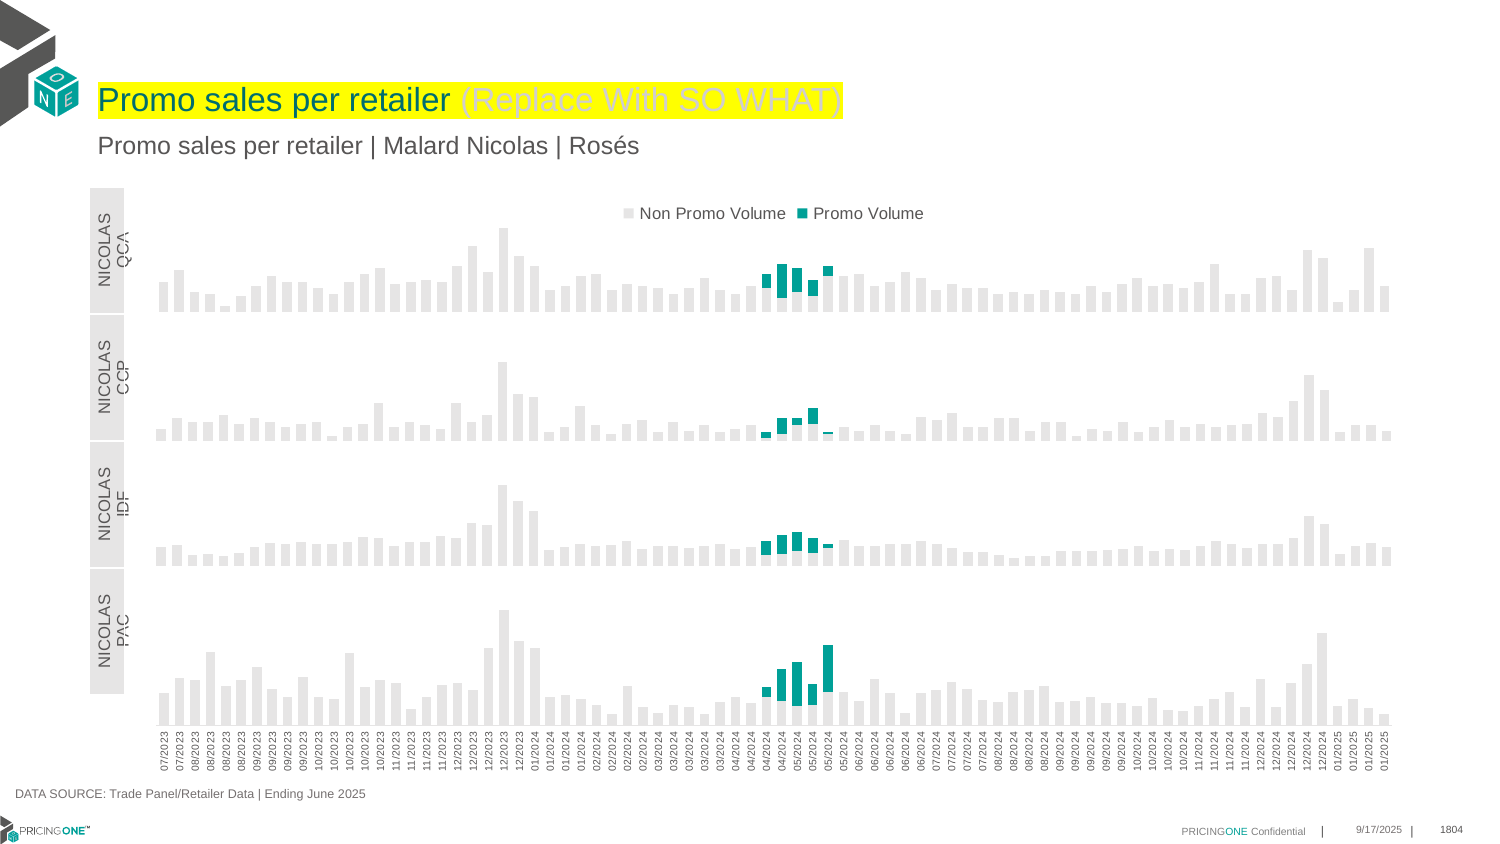

# Promo sales per retailer (Replace With SO WHAT)
Promo sales per retailer | Malard Nicolas | Rosés
| NICOLAS QCA |
| --- |
| NICOLAS CCP |
| NICOLAS IDF |
| NICOLAS PAC |

### Chart

| Category | Non Promo Volume | Promo Volume |
|---|---|---|
| 45130 | 15.0 | 0.0 |
| 45137 | 21.0 | 0.0 |
| 45144 | 10.0 | 0.0 |
| 45151 | 9.0 | 0.0 |
| 45158 | 3.0 | 0.0 |
| 45165 | 8.0 | 0.0 |
| 45172 | 13.0 | 0.0 |
| 45179 | 18.0 | 0.0 |
| 45186 | 15.0 | 0.0 |
| 45193 | 15.0 | 0.0 |
| 45200 | 12.0 | 0.0 |
| 45207 | 9.0 | 0.0 |
| 45214 | 15.0 | 0.0 |
| 45221 | 19.0 | 0.0 |
| 45228 | 22.0 | 0.0 |
| 45235 | 14.0 | 0.0 |
| 45242 | 15.0 | 0.0 |
| 45249 | 16.0 | 0.0 |
| 45256 | 15.0 | 0.0 |
| 45263 | 23.0 | 0.0 |
| 45270 | 33.0 | 0.0 |
| 45277 | 20.0 | 0.0 |
| 45284 | 42.0 | 0.0 |
| 45291 | 28.0 | 0.0 |
| 45298 | 23.0 | 0.0 |
| 45305 | 11.0 | 0.0 |
| 45312 | 13.0 | 0.0 |
| 45319 | 18.0 | 0.0 |
| 45326 | 19.0 | 0.0 |
| 45333 | 11.0 | 0.0 |
| 45340 | 14.0 | 0.0 |
| 45347 | 13.0 | 0.0 |
| 45354 | 12.0 | 0.0 |
| 45361 | 9.0 | 0.0 |
| 45368 | 12.0 | 0.0 |
| 45375 | 17.0 | 0.0 |
| 45382 | 11.0 | 0.0 |
| 45389 | 9.0 | 0.0 |
| 45396 | 13.0 | 0.0 |
| 45403 | 12.0 | 7.0 |
| 45410 | 7.0 | 17.0 |
| 45417 | 10.0 | 12.0 |
| 45424 | 8.0 | 8.0 |
| 45431 | 18.0 | 5.0 |
| 45438 | 18.0 | 0.0 |
| 45445 | 19.0 | 0.0 |
| 45452 | 13.0 | 0.0 |
| 45459 | 15.0 | 0.0 |
| 45466 | 20.0 | 0.0 |
| 45473 | 17.0 | 0.0 |
| 45480 | 11.0 | 0.0 |
| 45487 | 14.0 | 0.0 |
| 45494 | 12.0 | 0.0 |
| 45501 | 12.0 | 0.0 |
| 45508 | 9.0 | 0.0 |
| 45515 | 10.0 | 0.0 |
| 45522 | 9.0 | 0.0 |
| 45529 | 11.0 | 0.0 |
| 45536 | 10.0 | 0.0 |
| 45543 | 9.0 | 0.0 |
| 45550 | 13.0 | 0.0 |
| 45557 | 10.0 | 0.0 |
| 45564 | 14.0 | 0.0 |
| 45571 | 17.0 | 0.0 |
| 45578 | 13.0 | 0.0 |
| 45585 | 14.0 | 0.0 |
| 45592 | 12.0 | 0.0 |
| 45599 | 15.0 | 0.0 |
| 45606 | 24.0 | 0.0 |
| 45613 | 9.0 | 0.0 |
| 45620 | 9.0 | 0.0 |
| 45627 | 17.0 | 0.0 |
| 45634 | 18.0 | 0.0 |
| 45641 | 11.0 | 0.0 |
| 45648 | 31.0 | 0.0 |
| 45655 | 27.0 | 0.0 |
| 45662 | 5.0 | 0.0 |
| 45669 | 11.0 | 0.0 |
| 45676 | 32.0 | 0.0 |
| 45683 | 13.0 | 0.0 |

### Chart

| Category | Non Promo Volume | Promo Volume |
|---|---|---|
| 45130 | 7.0 | 0.0 |
| 45137 | 13.0 | 0.0 |
| 45144 | 11.0 | 0.0 |
| 45151 | 11.0 | 0.0 |
| 45158 | 15.0 | 0.0 |
| 45165 | 10.0 | 0.0 |
| 45172 | 13.0 | 0.0 |
| 45179 | 11.0 | 0.0 |
| 45186 | 8.0 | 0.0 |
| 45193 | 10.0 | 0.0 |
| 45200 | 11.0 | 0.0 |
| 45207 | 3.0 | 0.0 |
| 45214 | 8.0 | 0.0 |
| 45221 | 10.0 | 0.0 |
| 45228 | 22.0 | 0.0 |
| 45235 | 8.0 | 0.0 |
| 45242 | 11.0 | 0.0 |
| 45249 | 9.0 | 0.0 |
| 45256 | 7.0 | 0.0 |
| 45263 | 22.0 | 0.0 |
| 45270 | 11.0 | 0.0 |
| 45277 | 15.0 | 0.0 |
| 45284 | 45.0 | 0.0 |
| 45291 | 27.0 | 0.0 |
| 45298 | 25.0 | 0.0 |
| 45305 | 5.0 | 0.0 |
| 45312 | 8.0 | 0.0 |
| 45319 | 20.0 | 0.0 |
| 45326 | 9.0 | 0.0 |
| 45333 | 4.0 | 0.0 |
| 45340 | 10.0 | 0.0 |
| 45347 | 12.0 | 0.0 |
| 45354 | 5.0 | 0.0 |
| 45361 | 11.0 | 0.0 |
| 45368 | 6.0 | 0.0 |
| 45375 | 9.0 | 0.0 |
| 45382 | 5.0 | 0.0 |
| 45389 | 7.0 | 0.0 |
| 45396 | 9.0 | 0.0 |
| 45403 | 2.0 | 3.0 |
| 45410 | 4.0 | 9.0 |
| 45417 | 9.0 | 4.0 |
| 45424 | 10.0 | 9.0 |
| 45431 | 4.0 | 1.0 |
| 45438 | 8.0 | 0.0 |
| 45445 | 6.0 | 0.0 |
| 45452 | 9.0 | 0.0 |
| 45459 | 6.0 | 0.0 |
| 45466 | 4.0 | 0.0 |
| 45473 | 14.0 | 0.0 |
| 45480 | 12.0 | 0.0 |
| 45487 | 16.0 | 0.0 |
| 45494 | 8.0 | 0.0 |
| 45501 | 8.0 | 0.0 |
| 45508 | 13.0 | 0.0 |
| 45515 | 13.0 | 0.0 |
| 45522 | 6.0 | 0.0 |
| 45529 | 11.0 | 0.0 |
| 45536 | 11.0 | 0.0 |
| 45543 | 3.0 | 0.0 |
| 45550 | 7.0 | 0.0 |
| 45557 | 6.0 | 0.0 |
| 45564 | 11.0 | 0.0 |
| 45571 | 5.0 | 0.0 |
| 45578 | 8.0 | 0.0 |
| 45585 | 12.0 | 0.0 |
| 45592 | 8.0 | 0.0 |
| 45599 | 10.0 | 0.0 |
| 45606 | 8.0 | 0.0 |
| 45613 | 9.0 | 0.0 |
| 45620 | 10.0 | 0.0 |
| 45627 | 16.0 | 0.0 |
| 45634 | 14.0 | 0.0 |
| 45641 | 23.0 | 0.0 |
| 45648 | 38.0 | 0.0 |
| 45655 | 29.0 | 0.0 |
| 45662 | 5.0 | 0.0 |
| 45669 | 9.0 | 0.0 |
| 45676 | 9.0 | 0.0 |
| 45683 | 6.0 | 0.0 |

### Chart

| Category | Non Promo Volume | Promo Volume |
|---|---|---|
| 45130 | 132.0 | 0.0 |
| 45137 | 146.0 | 0.0 |
| 45144 | 74.0 | 0.0 |
| 45151 | 84.0 | 0.0 |
| 45158 | 71.0 | 0.0 |
| 45165 | 90.0 | 0.0 |
| 45172 | 129.0 | 0.0 |
| 45179 | 160.0 | 0.0 |
| 45186 | 149.0 | 0.0 |
| 45193 | 165.0 | 0.0 |
| 45200 | 155.0 | 0.0 |
| 45207 | 149.0 | 0.0 |
| 45214 | 164.0 | 0.0 |
| 45221 | 198.0 | 0.0 |
| 45228 | 190.0 | 0.0 |
| 45235 | 141.0 | 0.0 |
| 45242 | 165.0 | 0.0 |
| 45249 | 169.0 | 0.0 |
| 45256 | 204.0 | 0.0 |
| 45263 | 192.0 | 0.0 |
| 45270 | 293.0 | 0.0 |
| 45277 | 284.0 | 0.0 |
| 45284 | 556.0 | 0.0 |
| 45291 | 443.0 | 0.0 |
| 45298 | 377.0 | 0.0 |
| 45305 | 112.0 | 0.0 |
| 45312 | 133.0 | 0.0 |
| 45319 | 155.0 | 0.0 |
| 45326 | 137.0 | 0.0 |
| 45333 | 143.0 | 0.0 |
| 45340 | 172.0 | 0.0 |
| 45347 | 117.0 | 0.0 |
| 45354 | 141.0 | 0.0 |
| 45361 | 137.0 | 0.0 |
| 45368 | 126.0 | 0.0 |
| 45375 | 140.0 | 0.0 |
| 45382 | 151.0 | 0.0 |
| 45389 | 118.0 | 0.0 |
| 45396 | 132.0 | 0.0 |
| 45403 | 78.0 | 98.0 |
| 45410 | 86.0 | 129.0 |
| 45417 | 103.0 | 134.0 |
| 45424 | 91.0 | 104.0 |
| 45431 | 127.0 | 24.0 |
| 45438 | 178.0 | 0.0 |
| 45445 | 135.0 | 0.0 |
| 45452 | 140.0 | 0.0 |
| 45459 | 154.0 | 0.0 |
| 45466 | 150.0 | 0.0 |
| 45473 | 170.0 | 0.0 |
| 45480 | 155.0 | 0.0 |
| 45487 | 125.0 | 0.0 |
| 45494 | 100.0 | 0.0 |
| 45501 | 98.0 | 0.0 |
| 45508 | 80.0 | 0.0 |
| 45515 | 57.0 | 0.0 |
| 45522 | 67.0 | 0.0 |
| 45529 | 72.0 | 0.0 |
| 45536 | 103.0 | 0.0 |
| 45543 | 107.0 | 0.0 |
| 45550 | 103.0 | 0.0 |
| 45557 | 112.0 | 0.0 |
| 45564 | 121.0 | 0.0 |
| 45571 | 138.0 | 0.0 |
| 45578 | 106.0 | 0.0 |
| 45585 | 120.0 | 0.0 |
| 45592 | 114.0 | 0.0 |
| 45599 | 141.0 | 0.0 |
| 45606 | 170.0 | 0.0 |
| 45613 | 151.0 | 0.0 |
| 45620 | 127.0 | 0.0 |
| 45627 | 150.0 | 0.0 |
| 45634 | 149.0 | 0.0 |
| 45641 | 190.0 | 0.0 |
| 45648 | 341.0 | 0.0 |
| 45655 | 290.0 | 0.0 |
| 45662 | 82.0 | 0.0 |
| 45669 | 138.0 | 0.0 |
| 45676 | 160.0 | 0.0 |
| 45683 | 133.0 | 0.0 |

### Chart

| Category | Non Promo Volume | Promo Volume |
|---|---|---|
| 45130 | 28.0 | 0.0 |
| 45137 | 41.0 | 0.0 |
| 45144 | 39.0 | 0.0 |
| 45151 | 64.0 | 0.0 |
| 45158 | 34.0 | 0.0 |
| 45165 | 39.0 | 0.0 |
| 45172 | 51.0 | 0.0 |
| 45179 | 32.0 | 0.0 |
| 45186 | 25.0 | 0.0 |
| 45193 | 42.0 | 0.0 |
| 45200 | 25.0 | 0.0 |
| 45207 | 23.0 | 0.0 |
| 45214 | 63.0 | 0.0 |
| 45221 | 33.0 | 0.0 |
| 45228 | 39.0 | 0.0 |
| 45235 | 37.0 | 0.0 |
| 45242 | 14.0 | 0.0 |
| 45249 | 25.0 | 0.0 |
| 45256 | 35.0 | 0.0 |
| 45263 | 37.0 | 0.0 |
| 45270 | 31.0 | 0.0 |
| 45277 | 67.0 | 0.0 |
| 45284 | 100.0 | 0.0 |
| 45291 | 73.0 | 0.0 |
| 45298 | 67.0 | 0.0 |
| 45305 | 25.0 | 0.0 |
| 45312 | 26.0 | 0.0 |
| 45319 | 23.0 | 0.0 |
| 45326 | 18.0 | 0.0 |
| 45333 | 10.0 | 0.0 |
| 45340 | 34.0 | 0.0 |
| 45347 | 16.0 | 0.0 |
| 45354 | 11.0 | 0.0 |
| 45361 | 18.0 | 0.0 |
| 45368 | 16.0 | 0.0 |
| 45375 | 10.0 | 0.0 |
| 45382 | 20.0 | 0.0 |
| 45389 | 25.0 | 0.0 |
| 45396 | 19.0 | 0.0 |
| 45403 | 25.0 | 8.0 |
| 45410 | 21.0 | 28.0 |
| 45417 | 17.0 | 38.0 |
| 45424 | 18.0 | 18.0 |
| 45431 | 29.0 | 41.0 |
| 45438 | 29.0 | 0.0 |
| 45445 | 21.0 | 0.0 |
| 45452 | 40.0 | 0.0 |
| 45459 | 28.0 | 0.0 |
| 45466 | 11.0 | 0.0 |
| 45473 | 28.0 | 0.0 |
| 45480 | 31.0 | 0.0 |
| 45487 | 38.0 | 0.0 |
| 45494 | 32.0 | 0.0 |
| 45501 | 22.0 | 0.0 |
| 45508 | 20.0 | 0.0 |
| 45515 | 29.0 | 0.0 |
| 45522 | 31.0 | 0.0 |
| 45529 | 34.0 | 0.0 |
| 45536 | 20.0 | 0.0 |
| 45543 | 21.0 | 0.0 |
| 45550 | 25.0 | 0.0 |
| 45557 | 19.0 | 0.0 |
| 45564 | 19.0 | 0.0 |
| 45571 | 17.0 | 0.0 |
| 45578 | 24.0 | 0.0 |
| 45585 | 13.0 | 0.0 |
| 45592 | 12.0 | 0.0 |
| 45599 | 17.0 | 0.0 |
| 45606 | 23.0 | 0.0 |
| 45613 | 29.0 | 0.0 |
| 45620 | 16.0 | 0.0 |
| 45627 | 40.0 | 0.0 |
| 45634 | 16.0 | 0.0 |
| 45641 | 37.0 | 0.0 |
| 45648 | 53.0 | 0.0 |
| 45655 | 80.0 | 0.0 |
| 45662 | 17.0 | 0.0 |
| 45669 | 23.0 | 0.0 |
| 45676 | 15.0 | 0.0 |
| 45683 | 10.0 | 0.0 |
DATA SOURCE: Trade Panel/Retailer Data | Ending June 2025

9/17/2025
1804